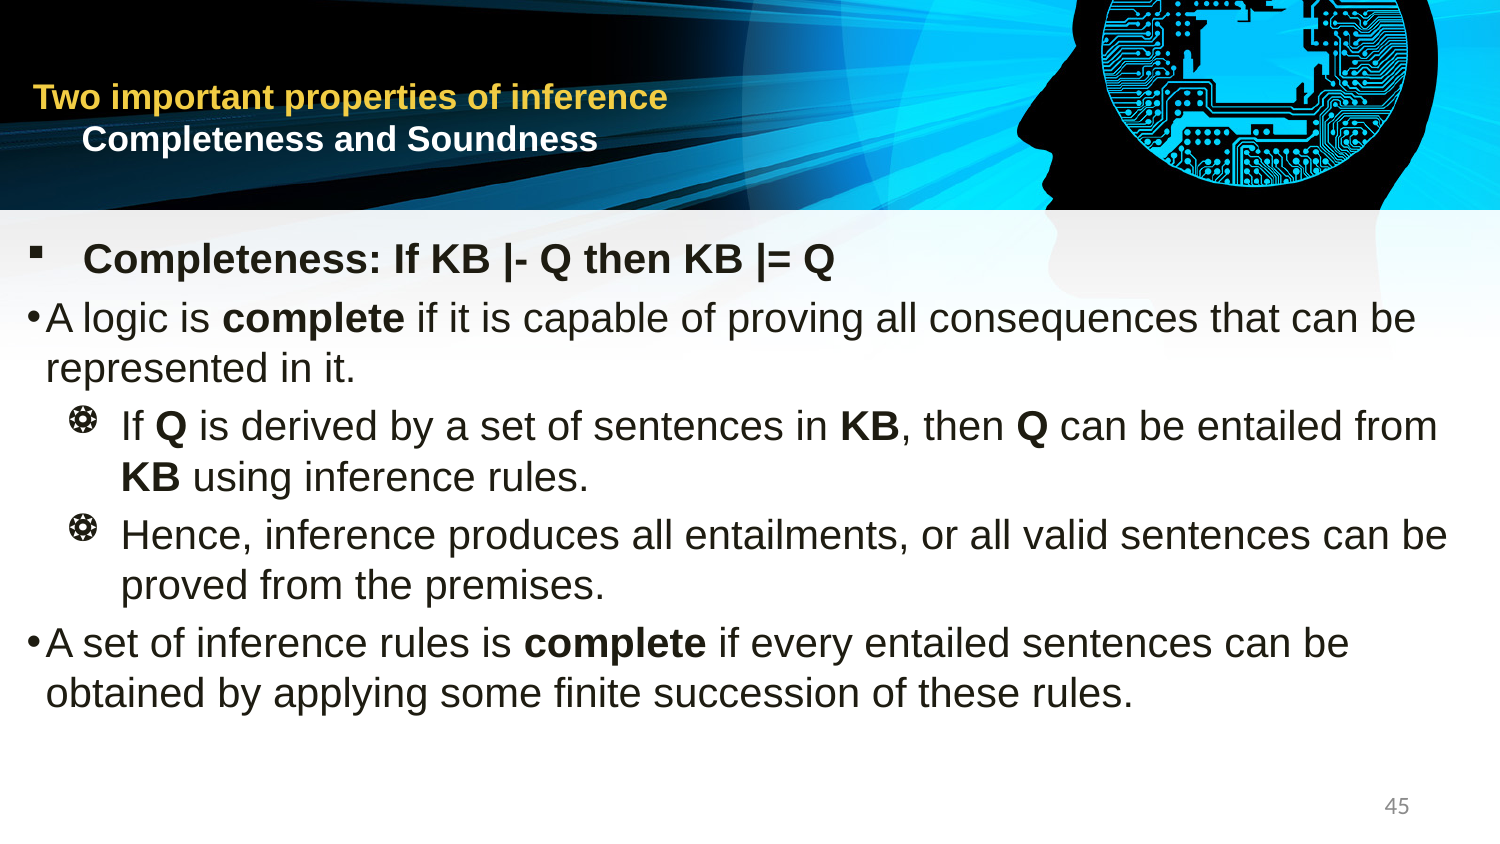

# Two important properties of inference Completeness and Soundness
Completeness: If KB |- Q then KB |= Q
A logic is complete if it is capable of proving all consequences that can be represented in it.
If Q is derived by a set of sentences in KB, then Q can be entailed from KB using inference rules.
Hence, inference produces all entailments, or all valid sentences can be proved from the premises.
A set of inference rules is complete if every entailed sentences can be obtained by applying some finite succession of these rules.

45